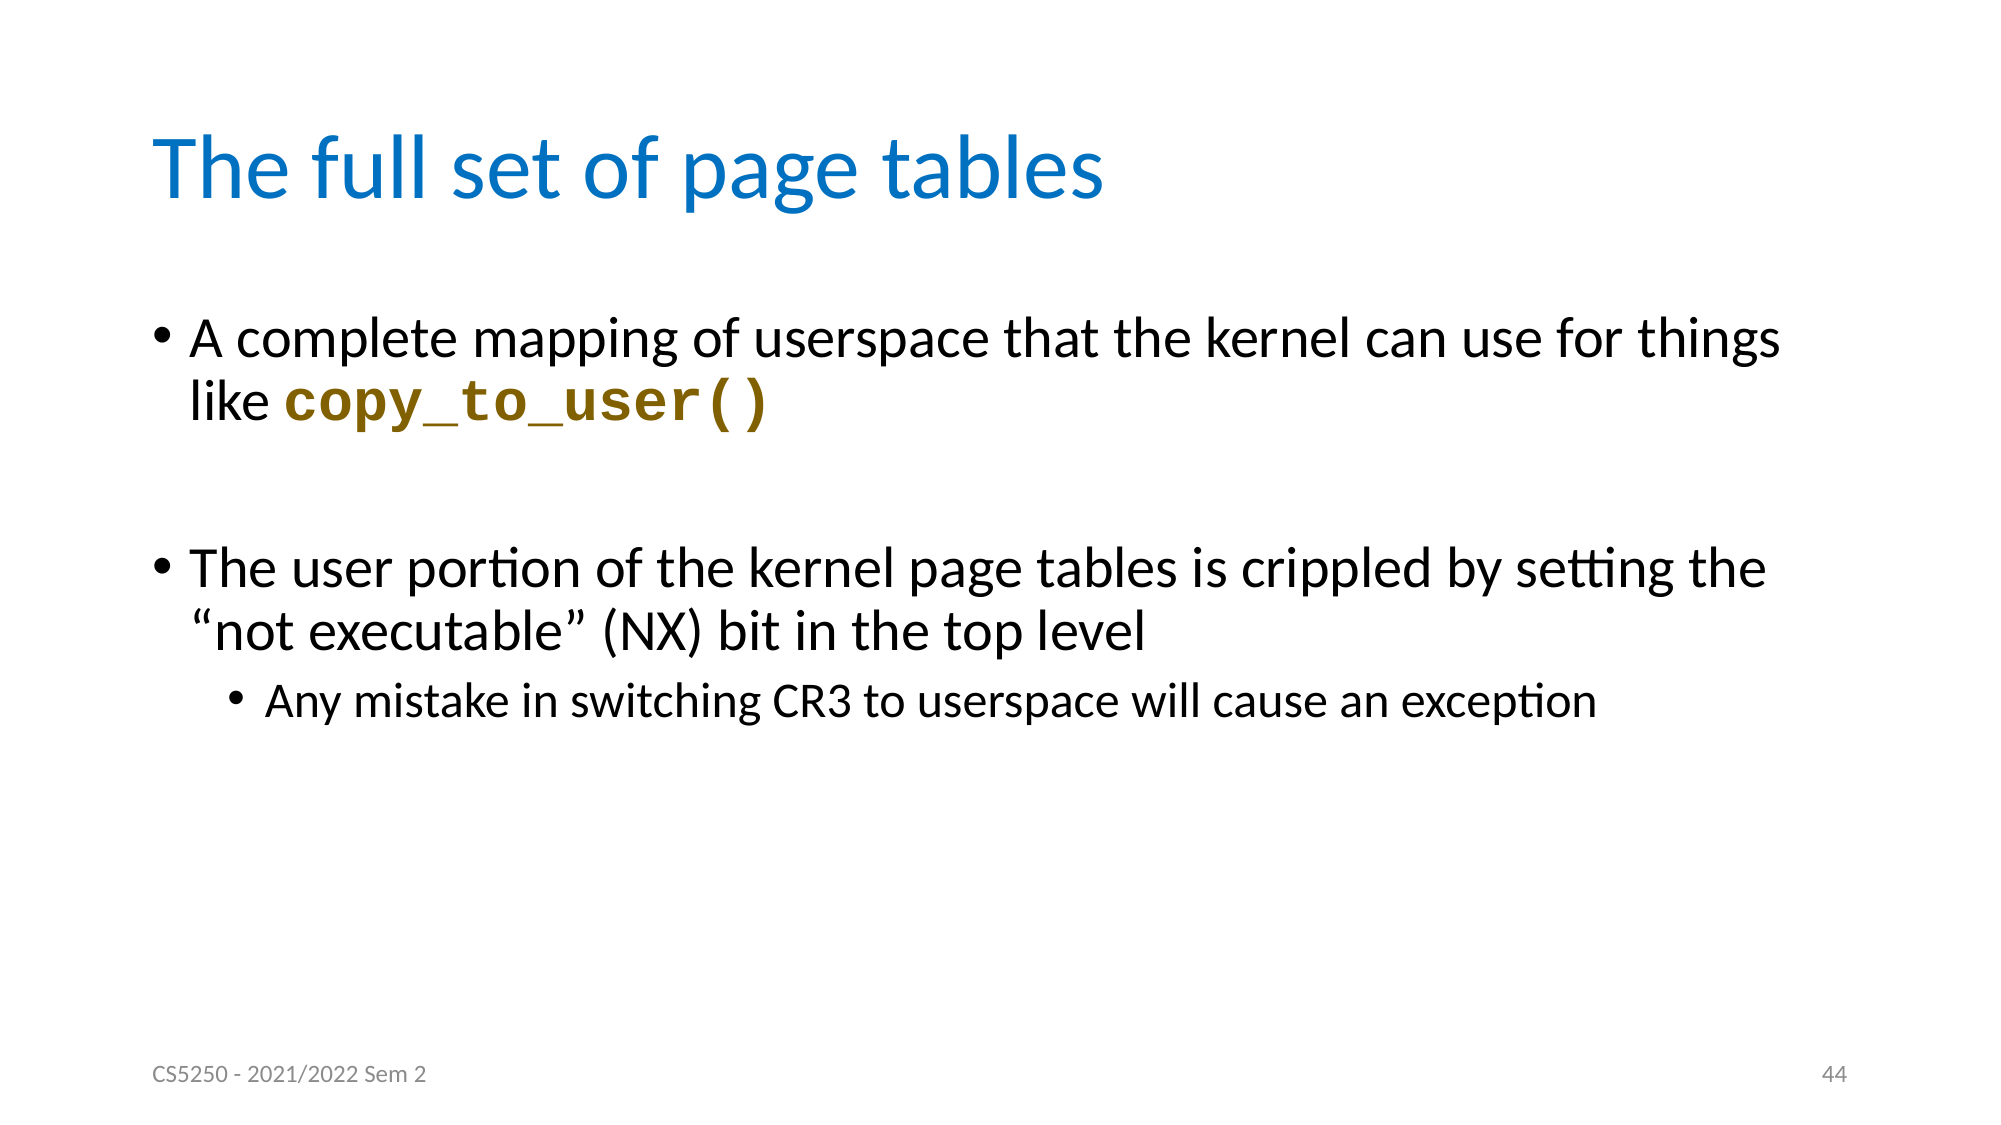

# The full set of page tables
A complete mapping of userspace that the kernel can use for things like copy_to_user()

The user portion of the kernel page tables is crippled by setting the “not executable” (NX) bit in the top level
Any mistake in switching CR3 to userspace will cause an exception
CS5250 - 2021/2022 Sem 2
44